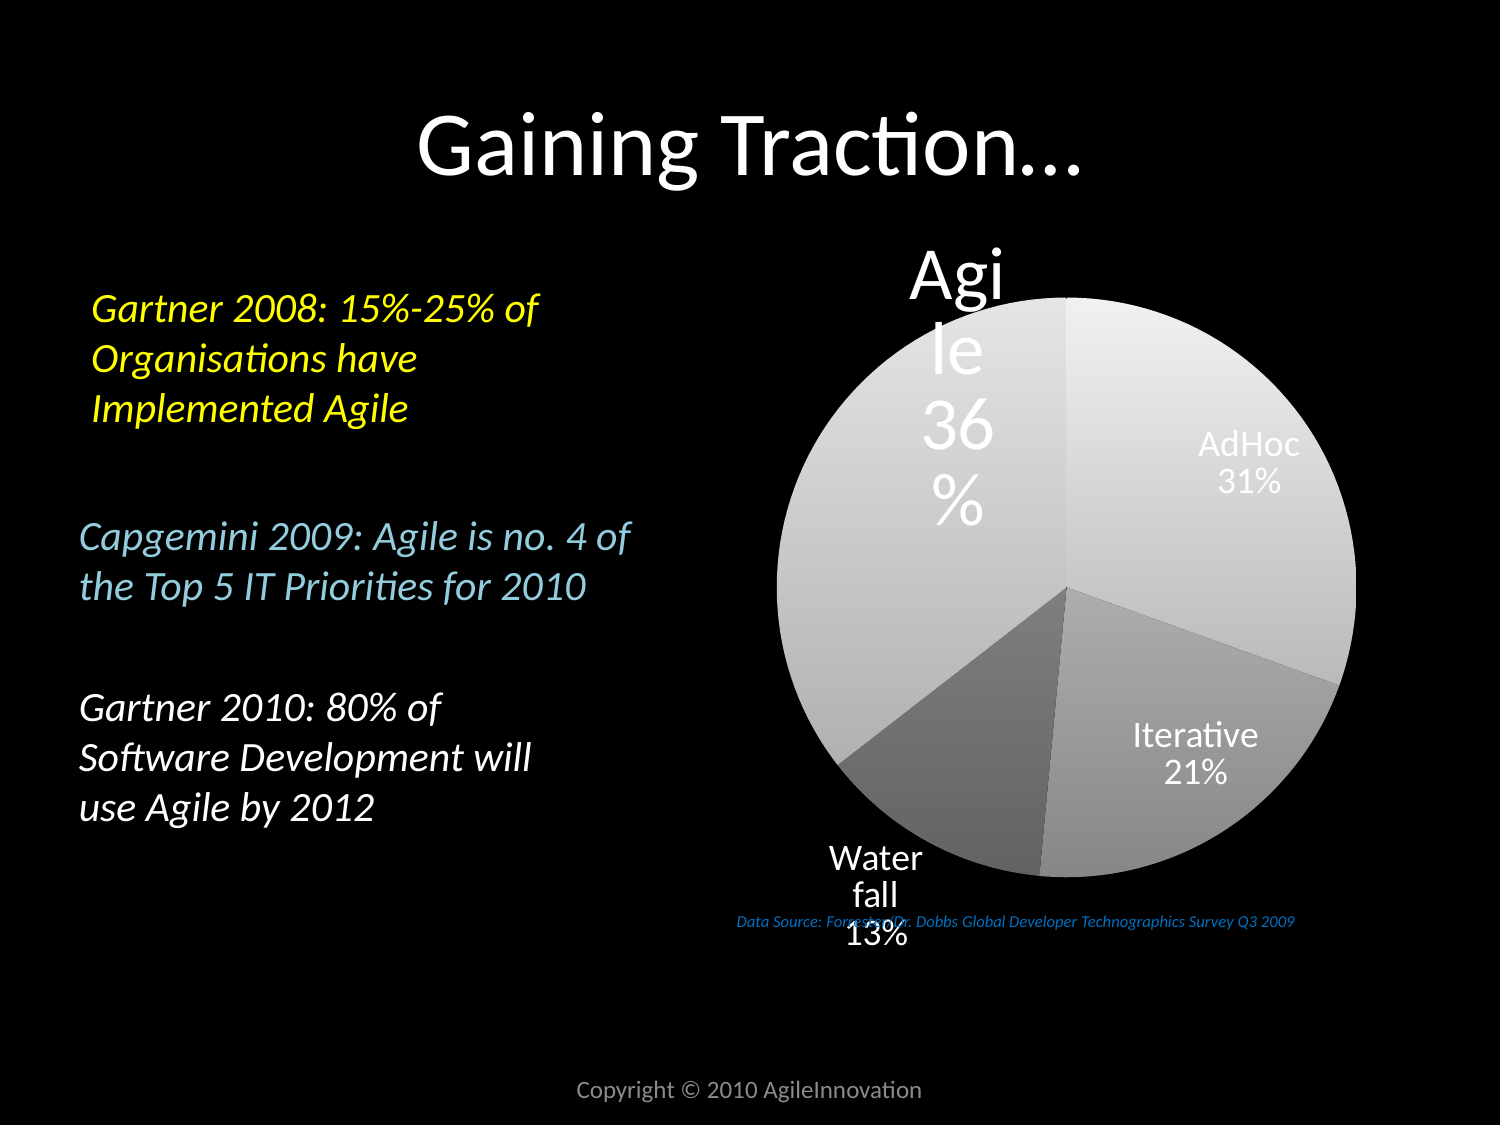

# Gaining Traction…

### Chart

| Category |  |
|---|---|
| AdHoc | 30.5 |
| Iterative | 21.0 |
| Waterfall | 13.0 |
| Agile | 35.5 |
Gartner 2008: 15%-25% of Organisations have Implemented Agile
Capgemini 2009: Agile is no. 4 of the Top 5 IT Priorities for 2010
Gartner 2010: 80% of Software Development will use Agile by 2012
Data Source: Forrester/Dr. Dobbs Global Developer Technographics Survey Q3 2009
Copyright © 2010 AgileInnovation